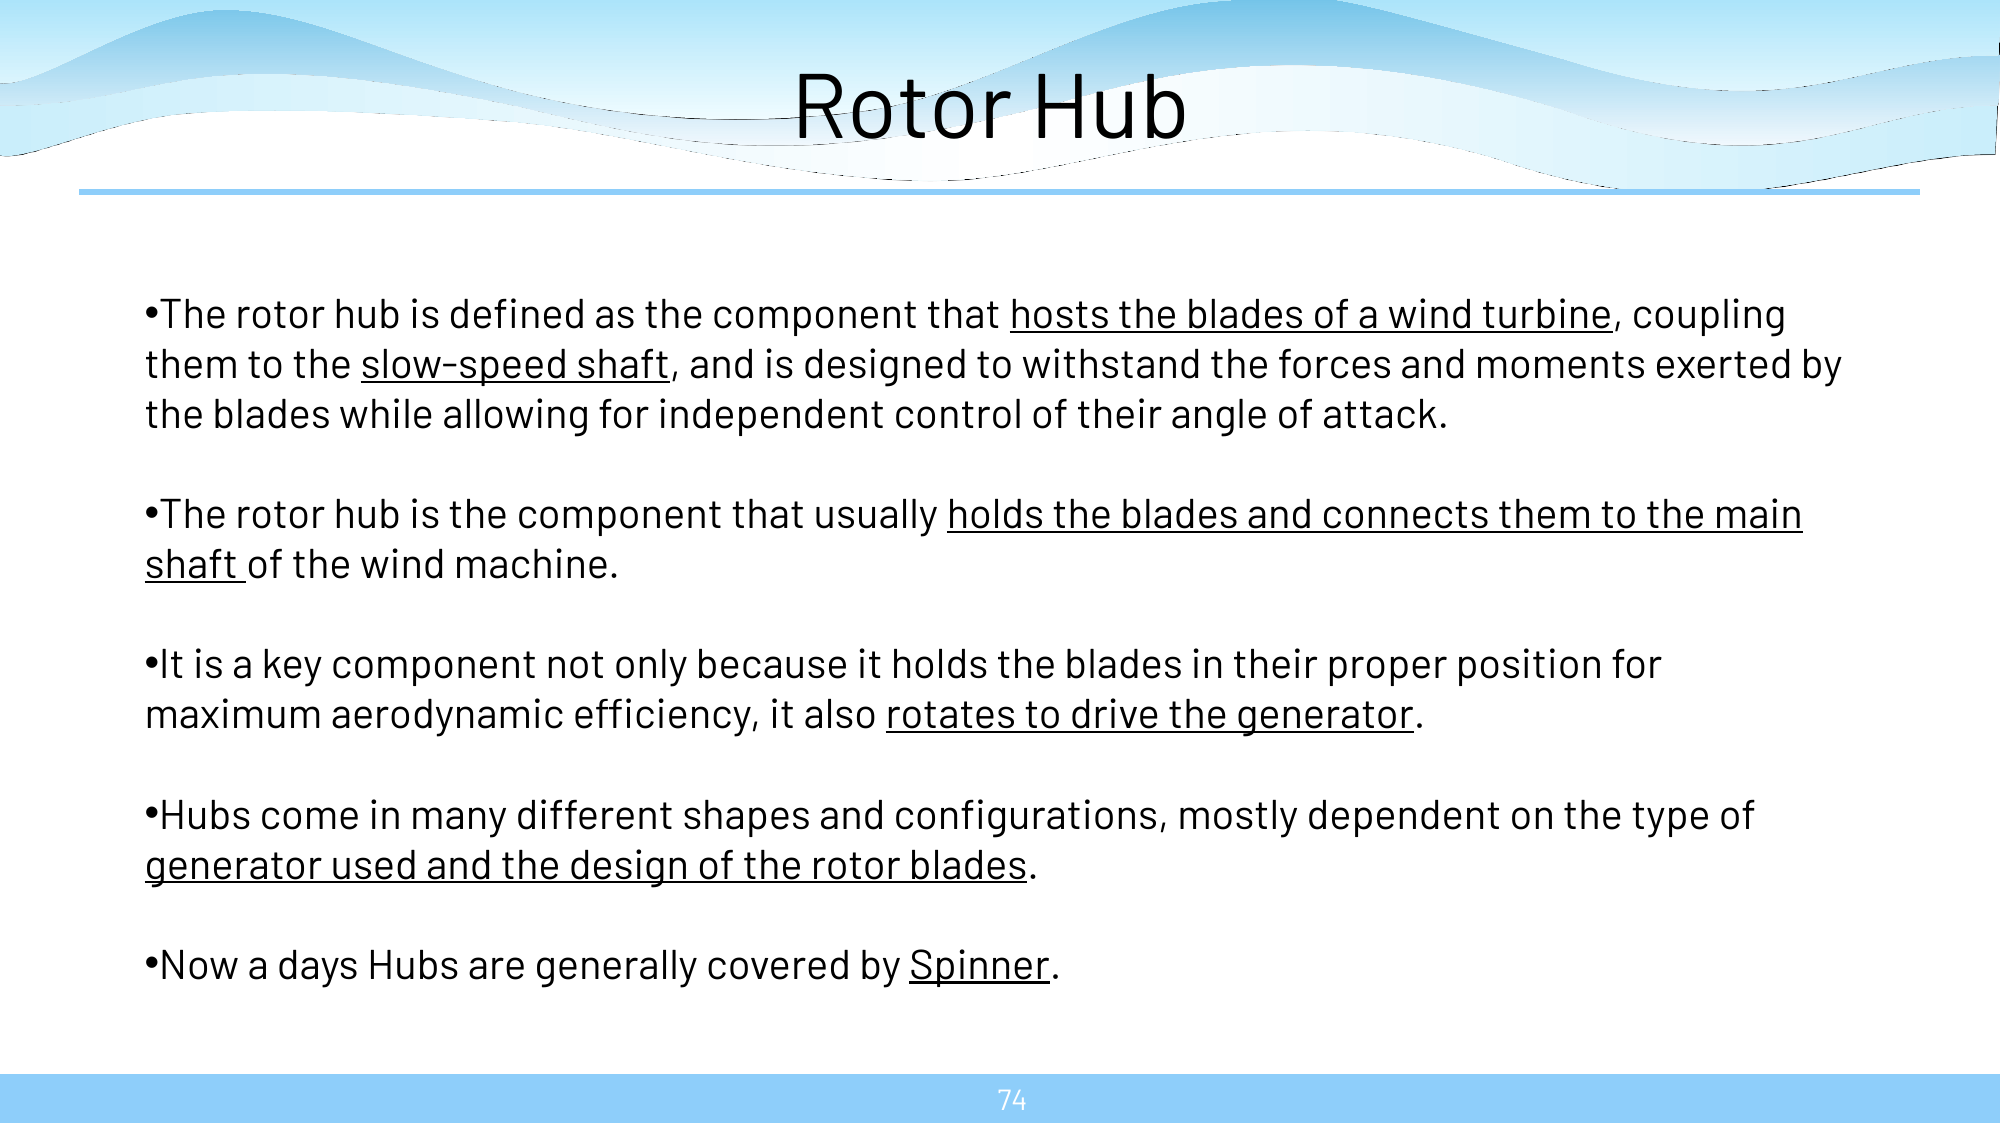

# Rotor Hub

The rotor hub is defined as the component that hosts the blades of a wind turbine, coupling them to the slow-speed shaft, and is designed to withstand the forces and moments exerted by the blades while allowing for independent control of their angle of attack.

The rotor hub is the component that usually holds the blades and connects them to the main shaft of the wind machine.

It is a key component not only because it holds the blades in their proper position for maximum aerodynamic efficiency, it also rotates to drive the generator.

Hubs come in many different shapes and configurations, mostly dependent on the type of generator used and the design of the rotor blades.

Now a days Hubs are generally covered by Spinner.

74